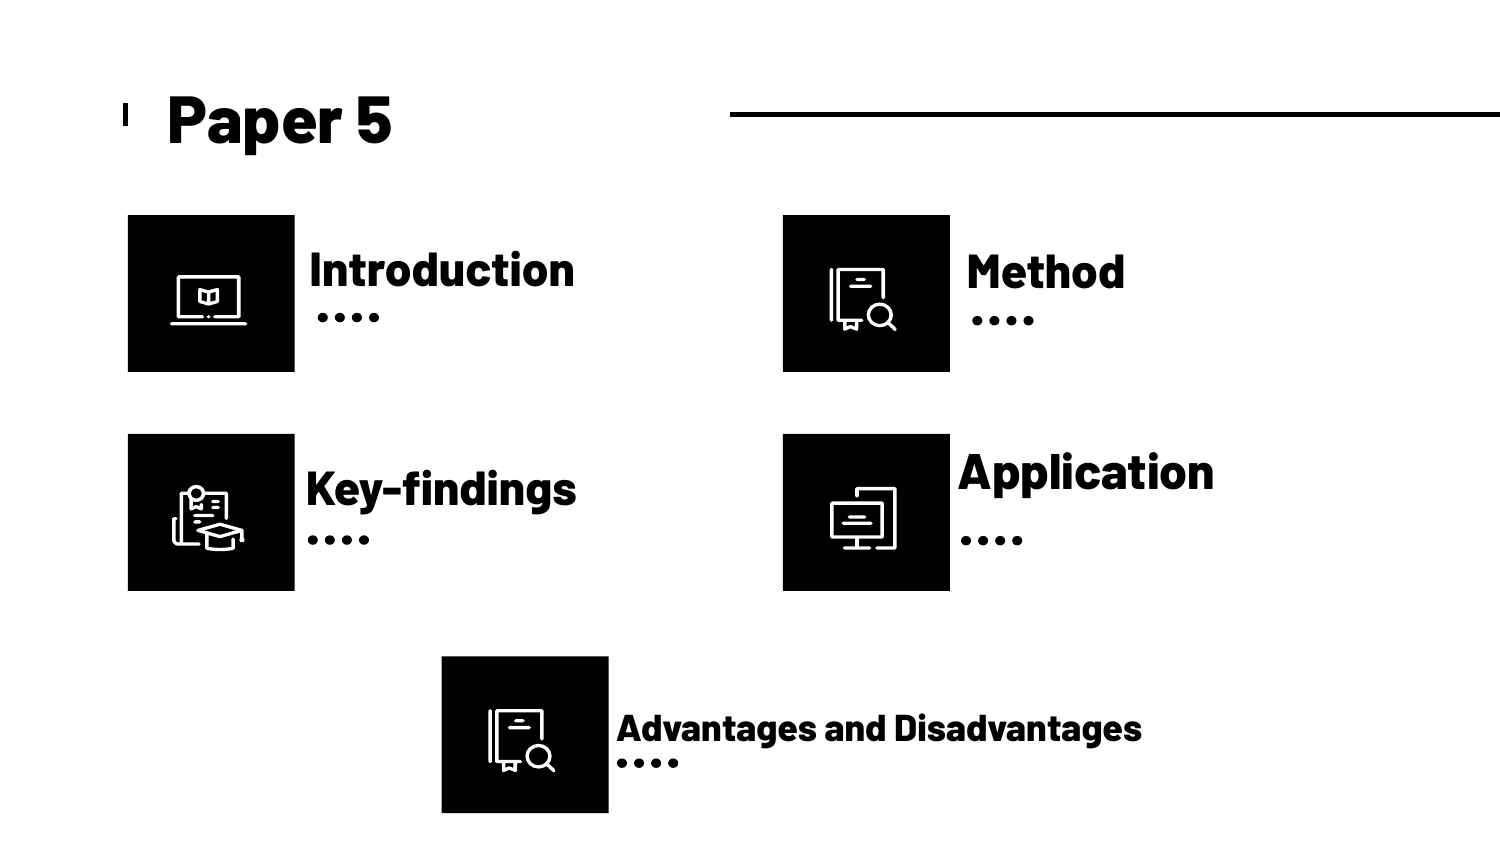

# Paper 5

Introduction
Method

Application

Key-findings

Advantages and Disadvantages